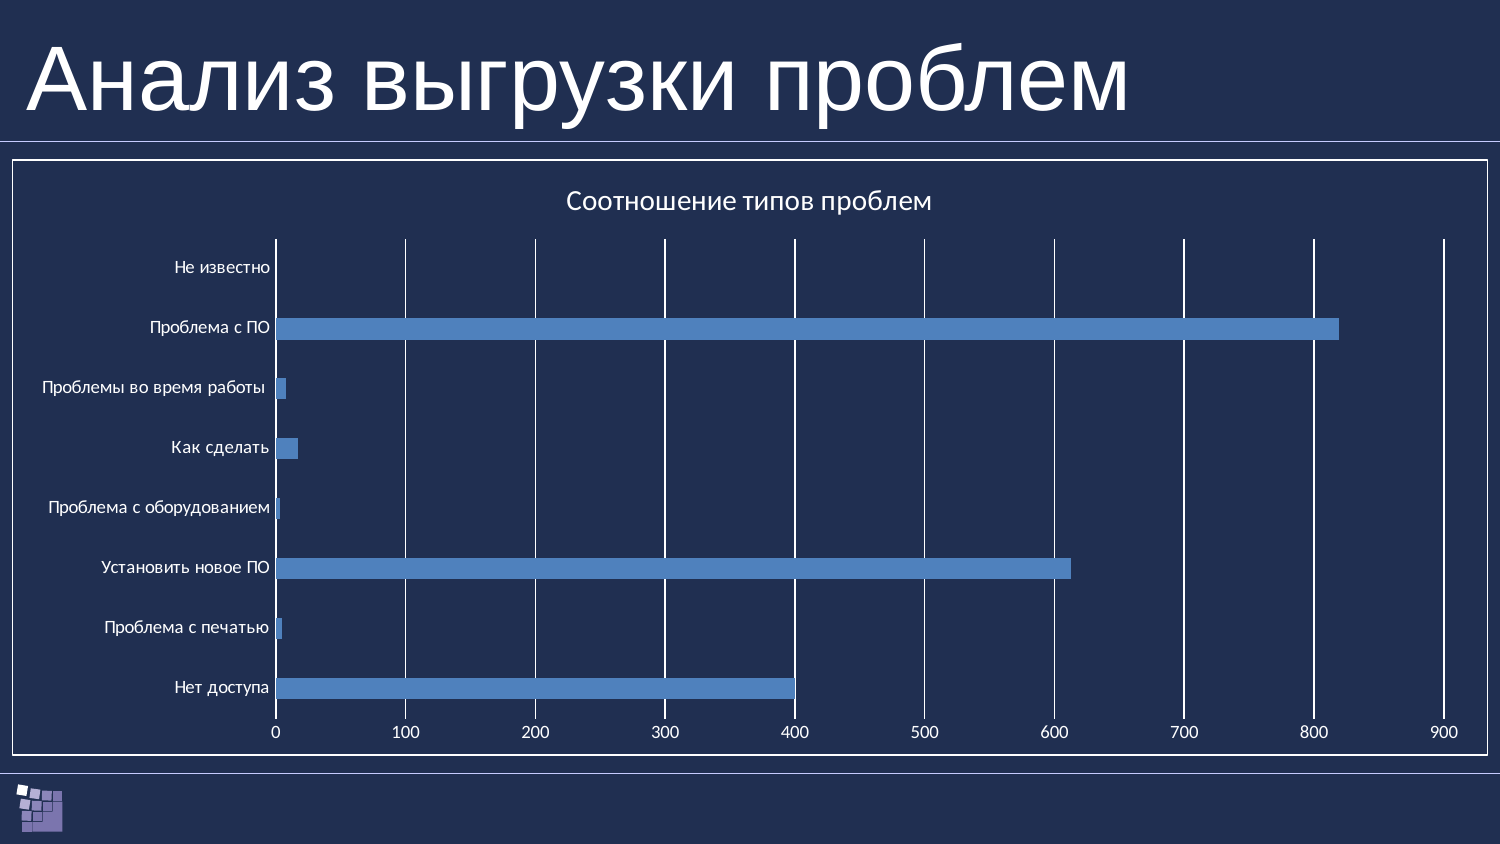

# Анализ выгрузки проблем

### Chart: Соотношение типов проблем

| Category | Total |
|---|---|
| Нет доступа | 400.0 |
| Проблема с печатью | 5.0 |
| Установить новое ПО | 613.0 |
| Проблема с оборудованием | 3.0 |
| Как сделать | 17.0 |
| Проблемы во время работы  | 8.0 |
| Проблема с ПО | 819.0 |
| Не известно | None |